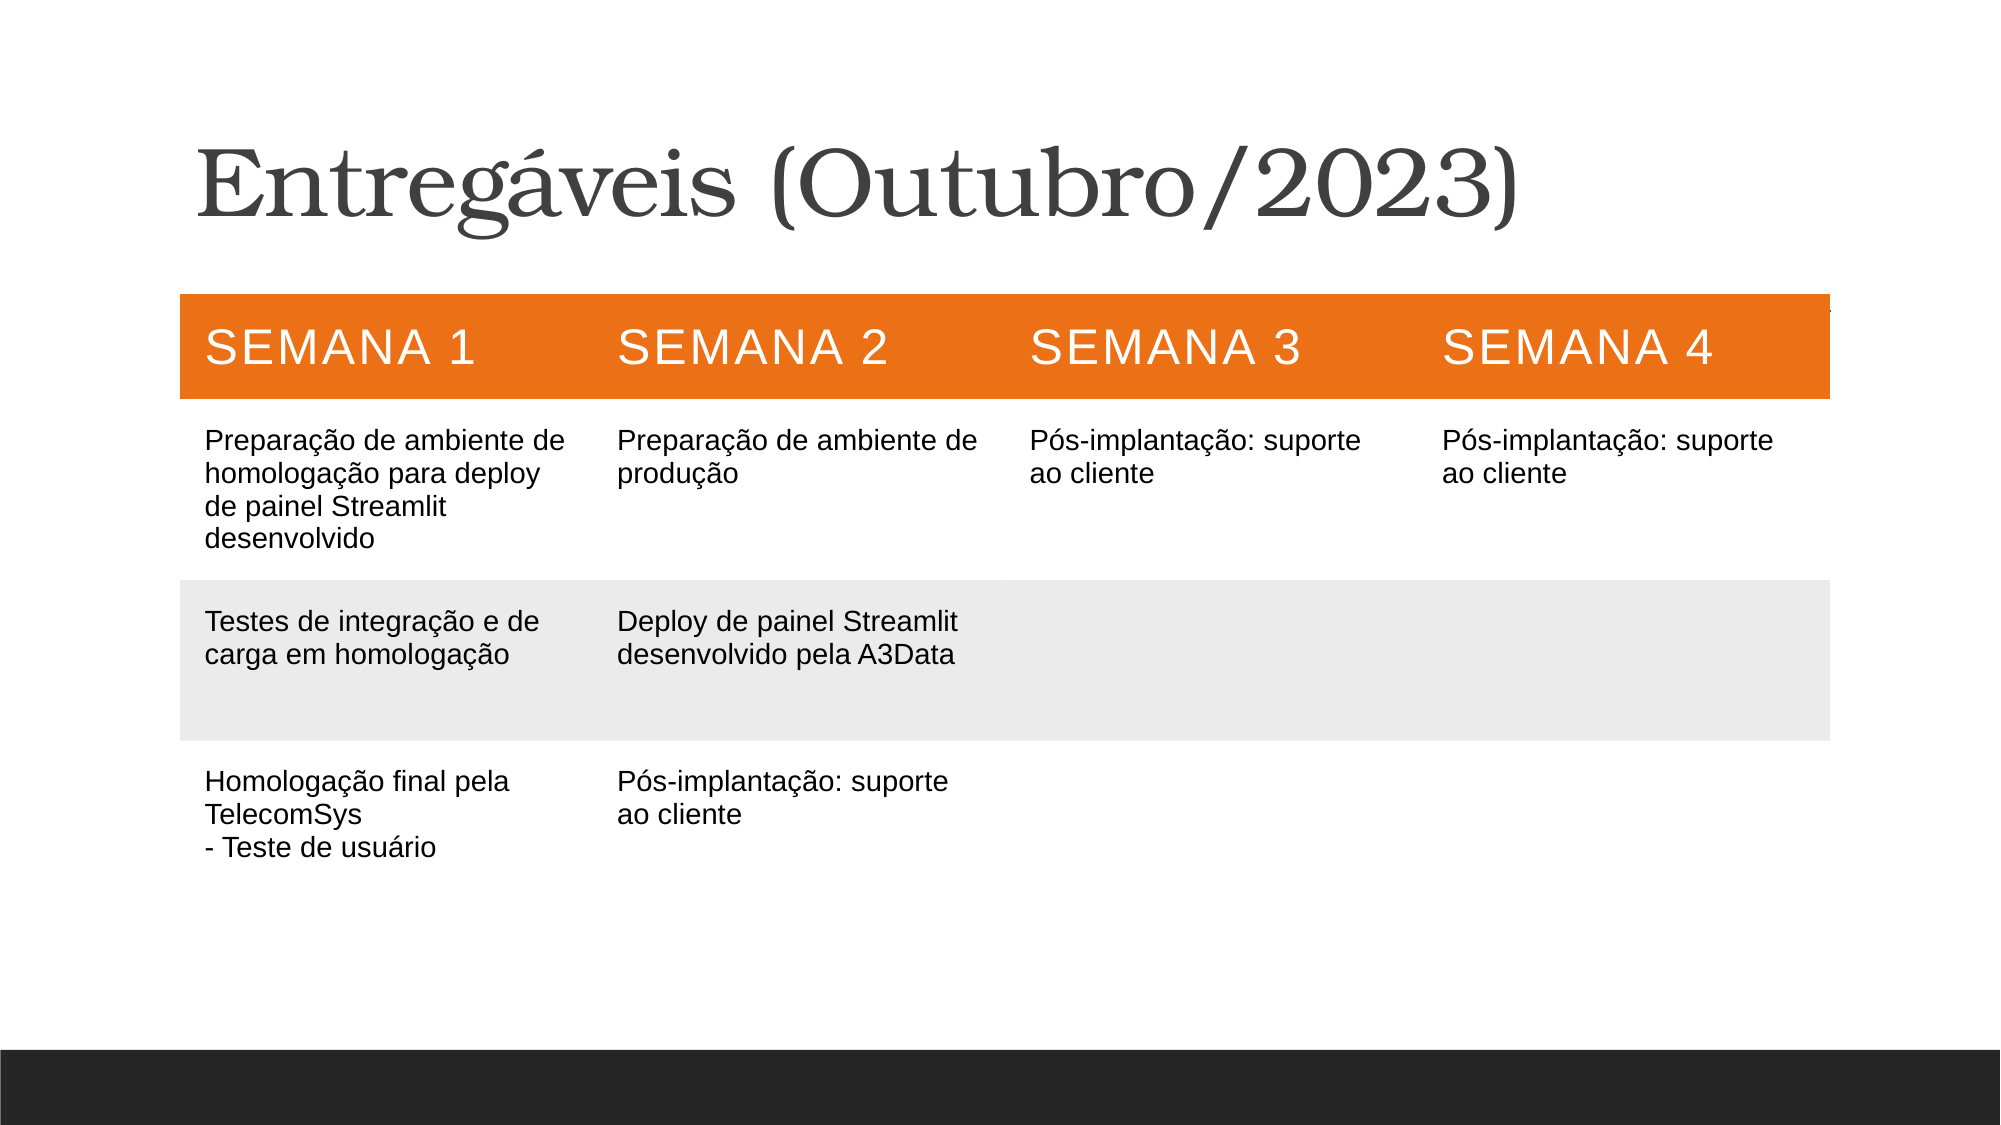

# Entregáveis (Outubro/2023)
| Semana 1 | Semana 2 | Semana 3 | Semana 4 |
| --- | --- | --- | --- |
| Preparação de ambiente de homologação para deploy de painel Streamlit desenvolvido | Preparação de ambiente de produção | Pós-implantação: suporte ao cliente | Pós-implantação: suporte ao cliente |
| Testes de integração e de carga em homologação | Deploy de painel Streamlit desenvolvido pela A3Data |  |  |
| Homologação final pela TelecomSys - Teste de usuário | Pós-implantação: suporte ao cliente |  |  |